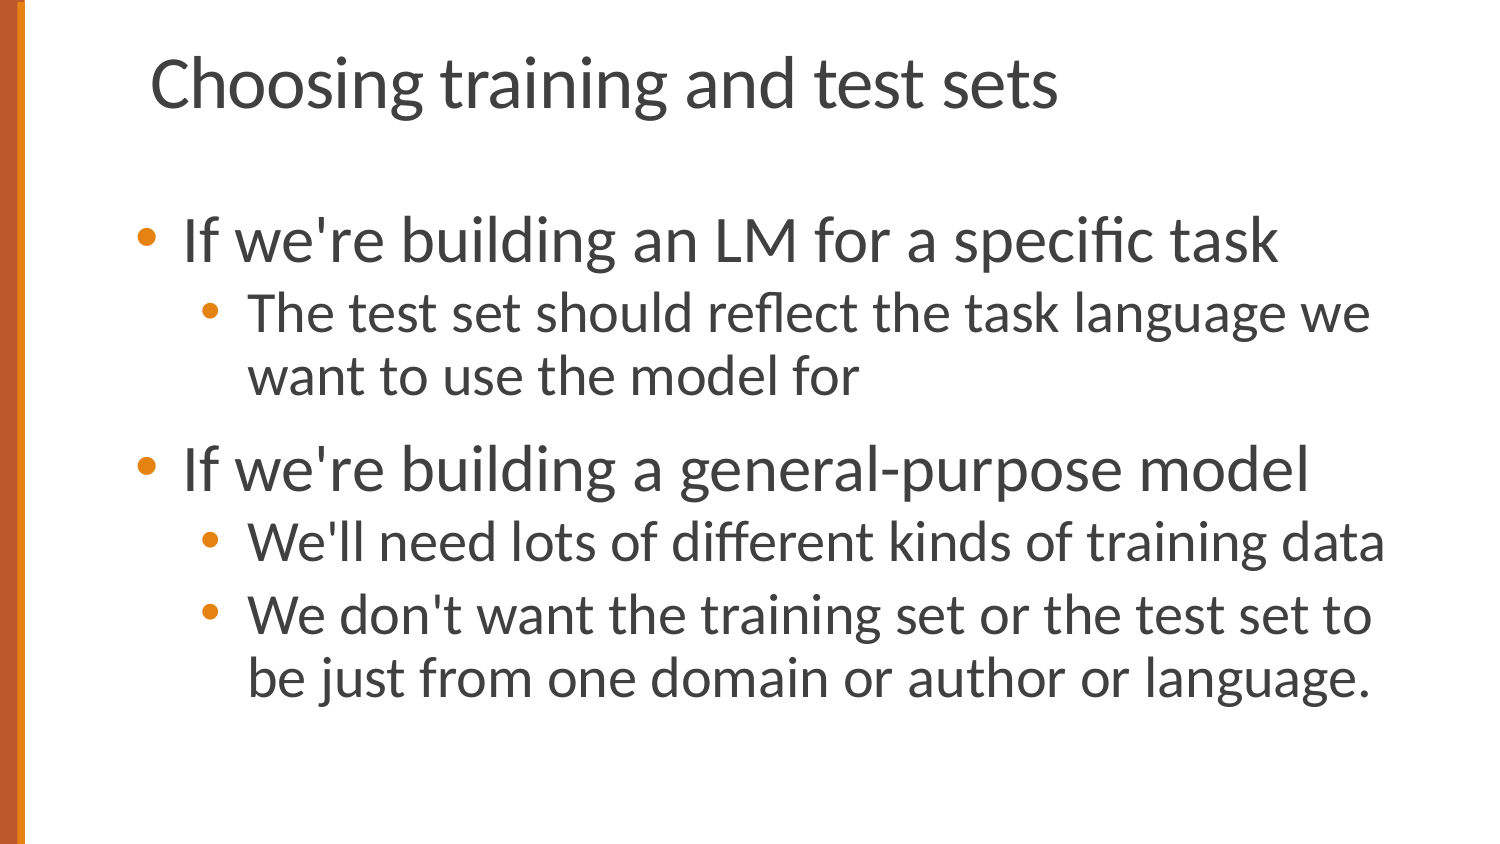

# Choosing training and test sets
If we're building an LM for a specific task
The test set should reflect the task language we want to use the model for
If we're building a general-purpose model
We'll need lots of different kinds of training data
We don't want the training set or the test set to be just from one domain or author or language.